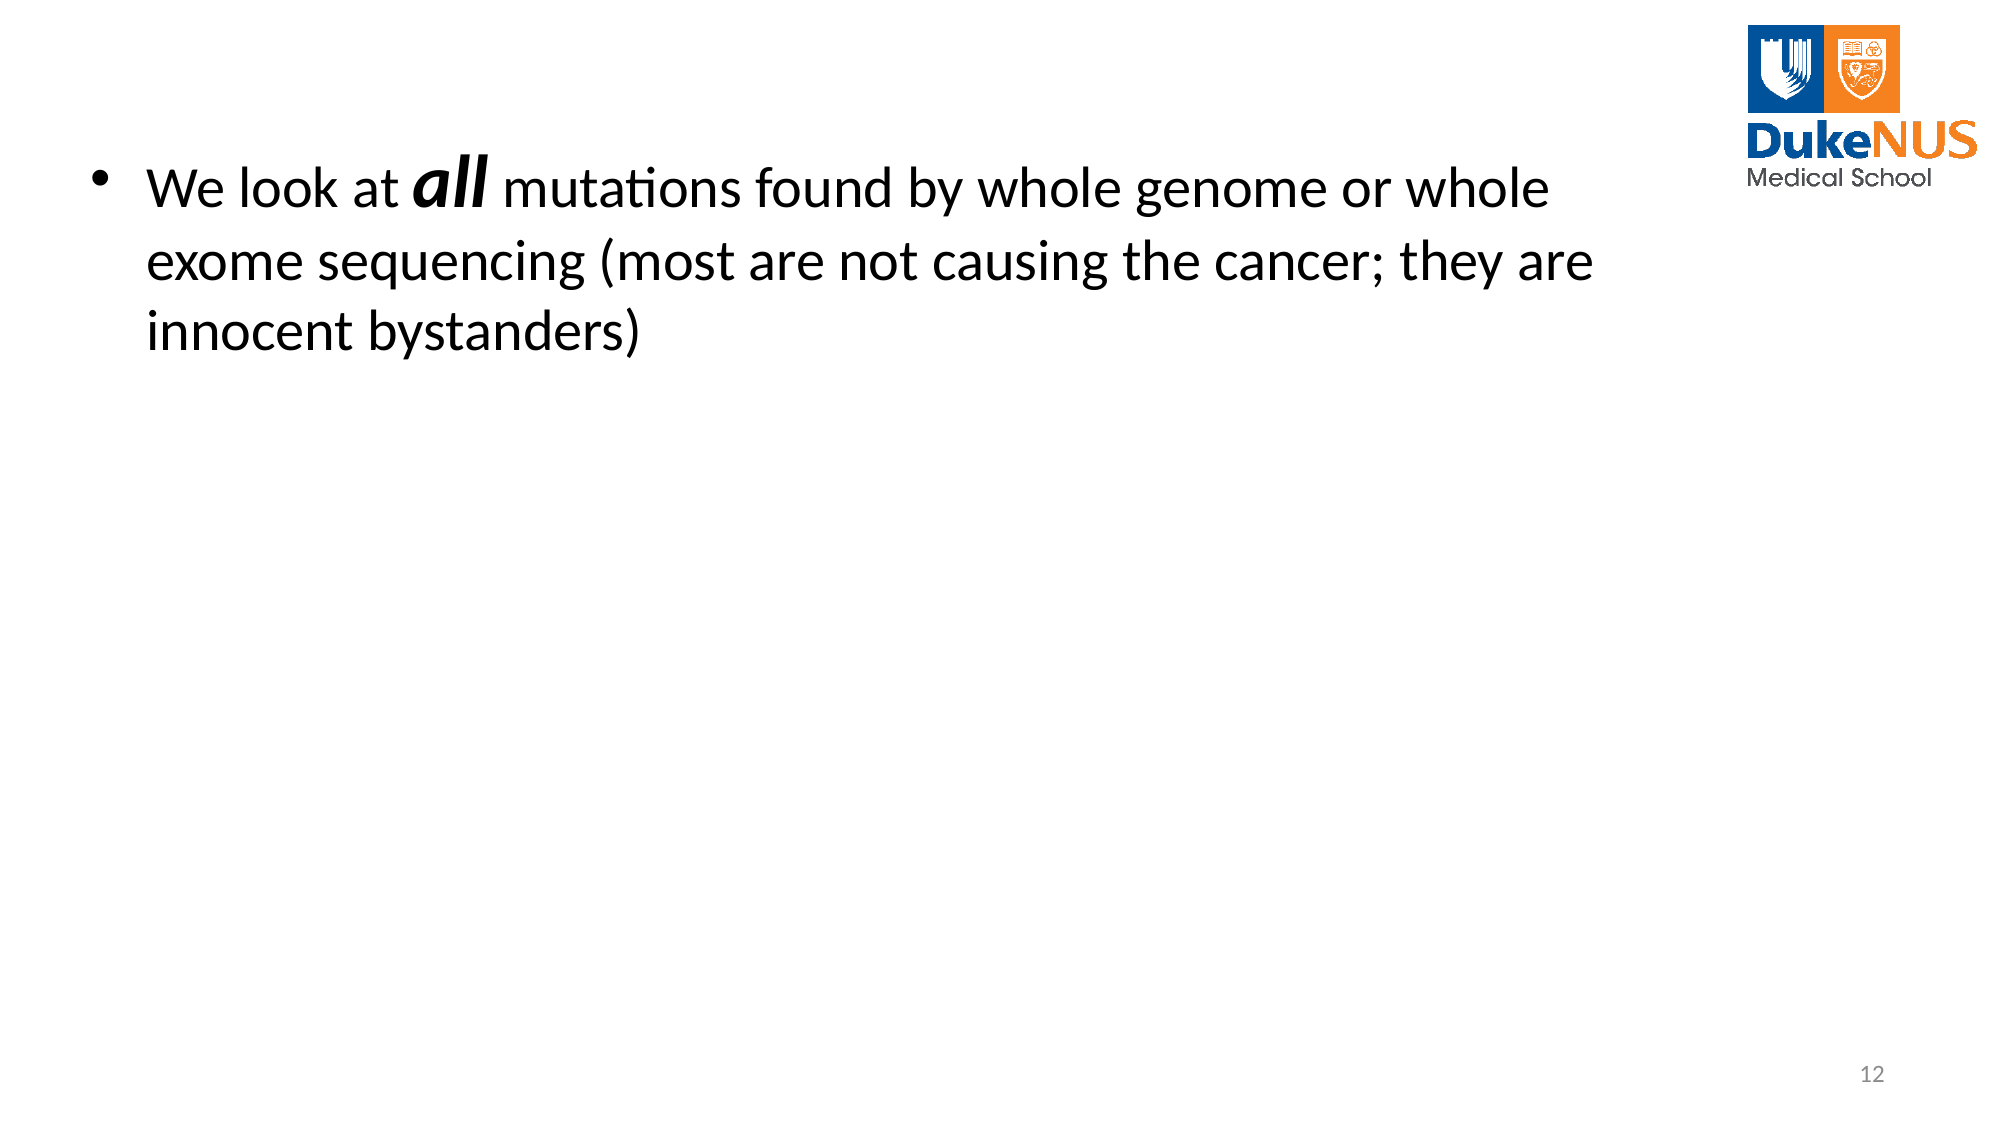

We look at all mutations found by whole genome or whole exome sequencing (most are not causing the cancer; they are innocent bystanders)

12